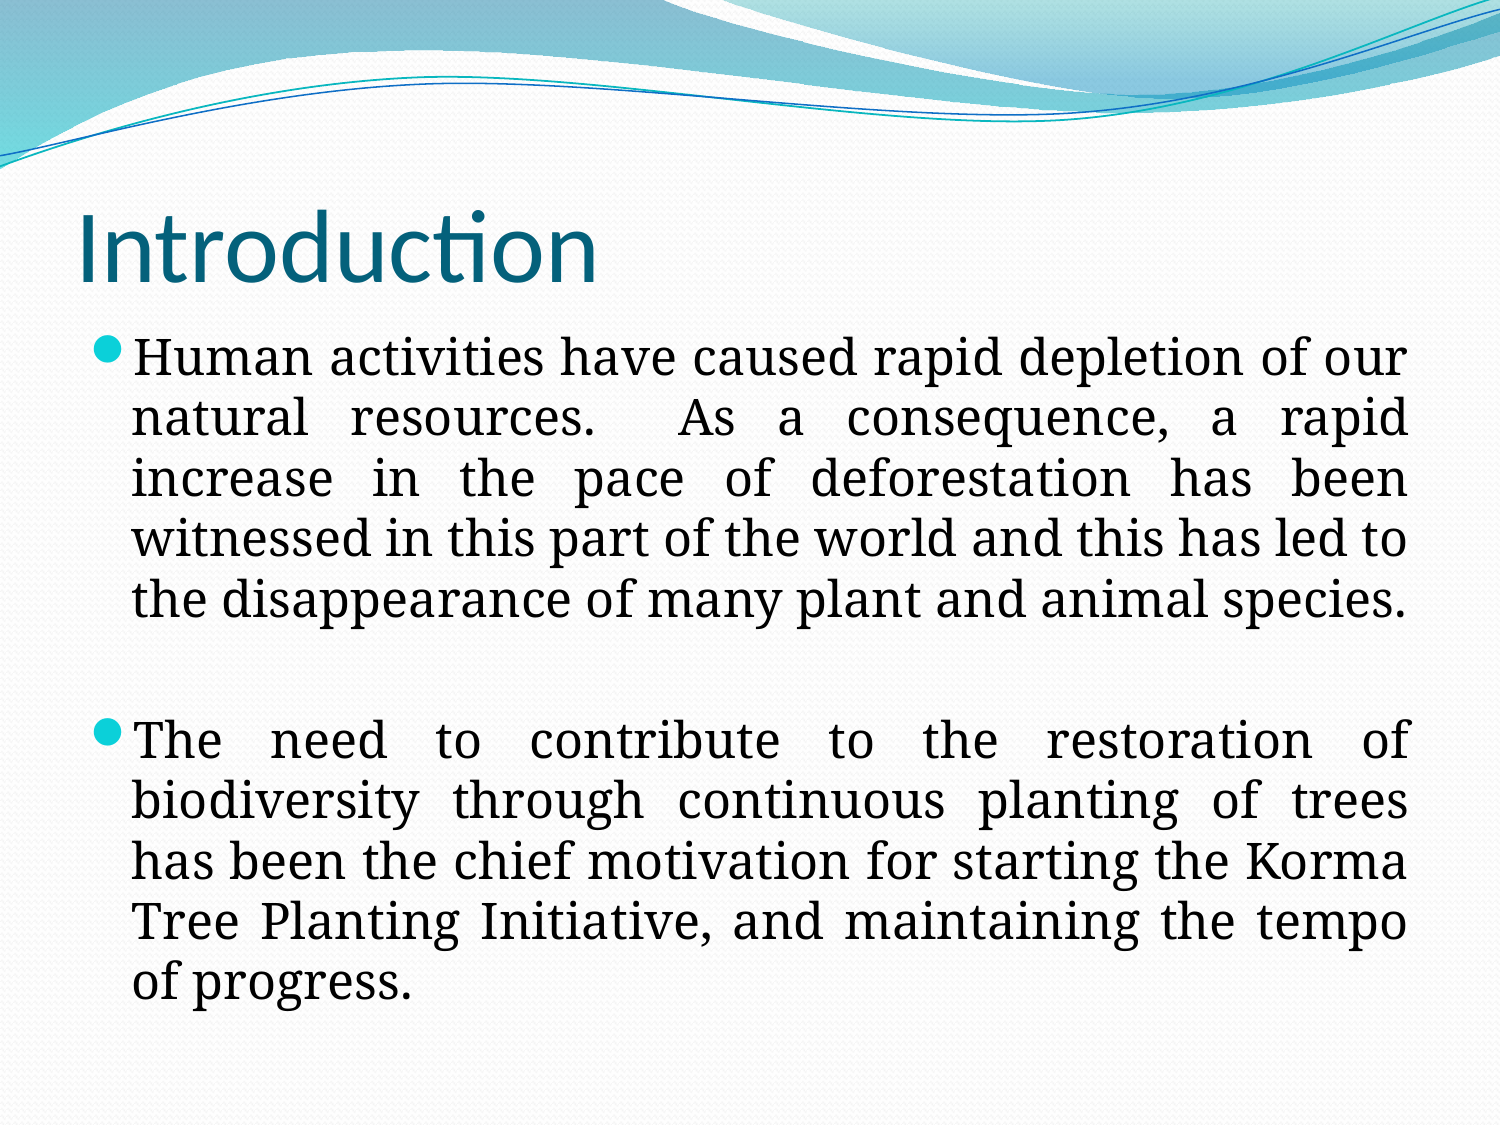

# Introduction
Human activities have caused rapid depletion of our natural resources.  As a consequence, a rapid increase in the pace of deforestation has been witnessed in this part of the world and this has led to the disappearance of many plant and animal species.

The need to contribute to the restoration of biodiversity through continuous planting of trees has been the chief motivation for starting the Korma Tree Planting Initiative, and maintaining the tempo of progress.